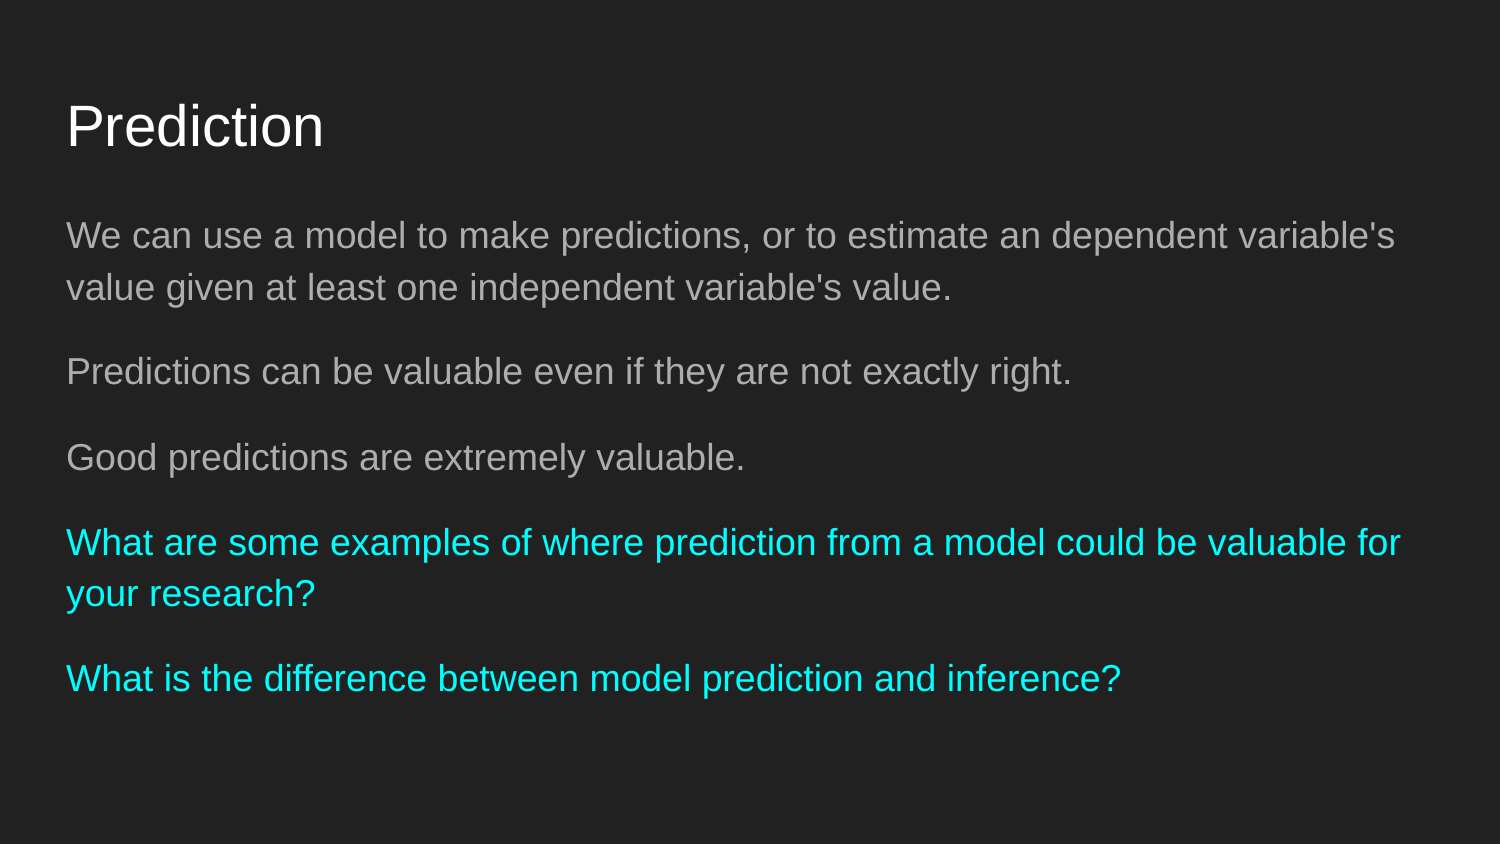

# Prediction
We can use a model to make predictions, or to estimate an dependent variable's value given at least one independent variable's value.
Predictions can be valuable even if they are not exactly right.
Good predictions are extremely valuable.
What are some examples of where prediction from a model could be valuable for your research?
What is the difference between model prediction and inference?